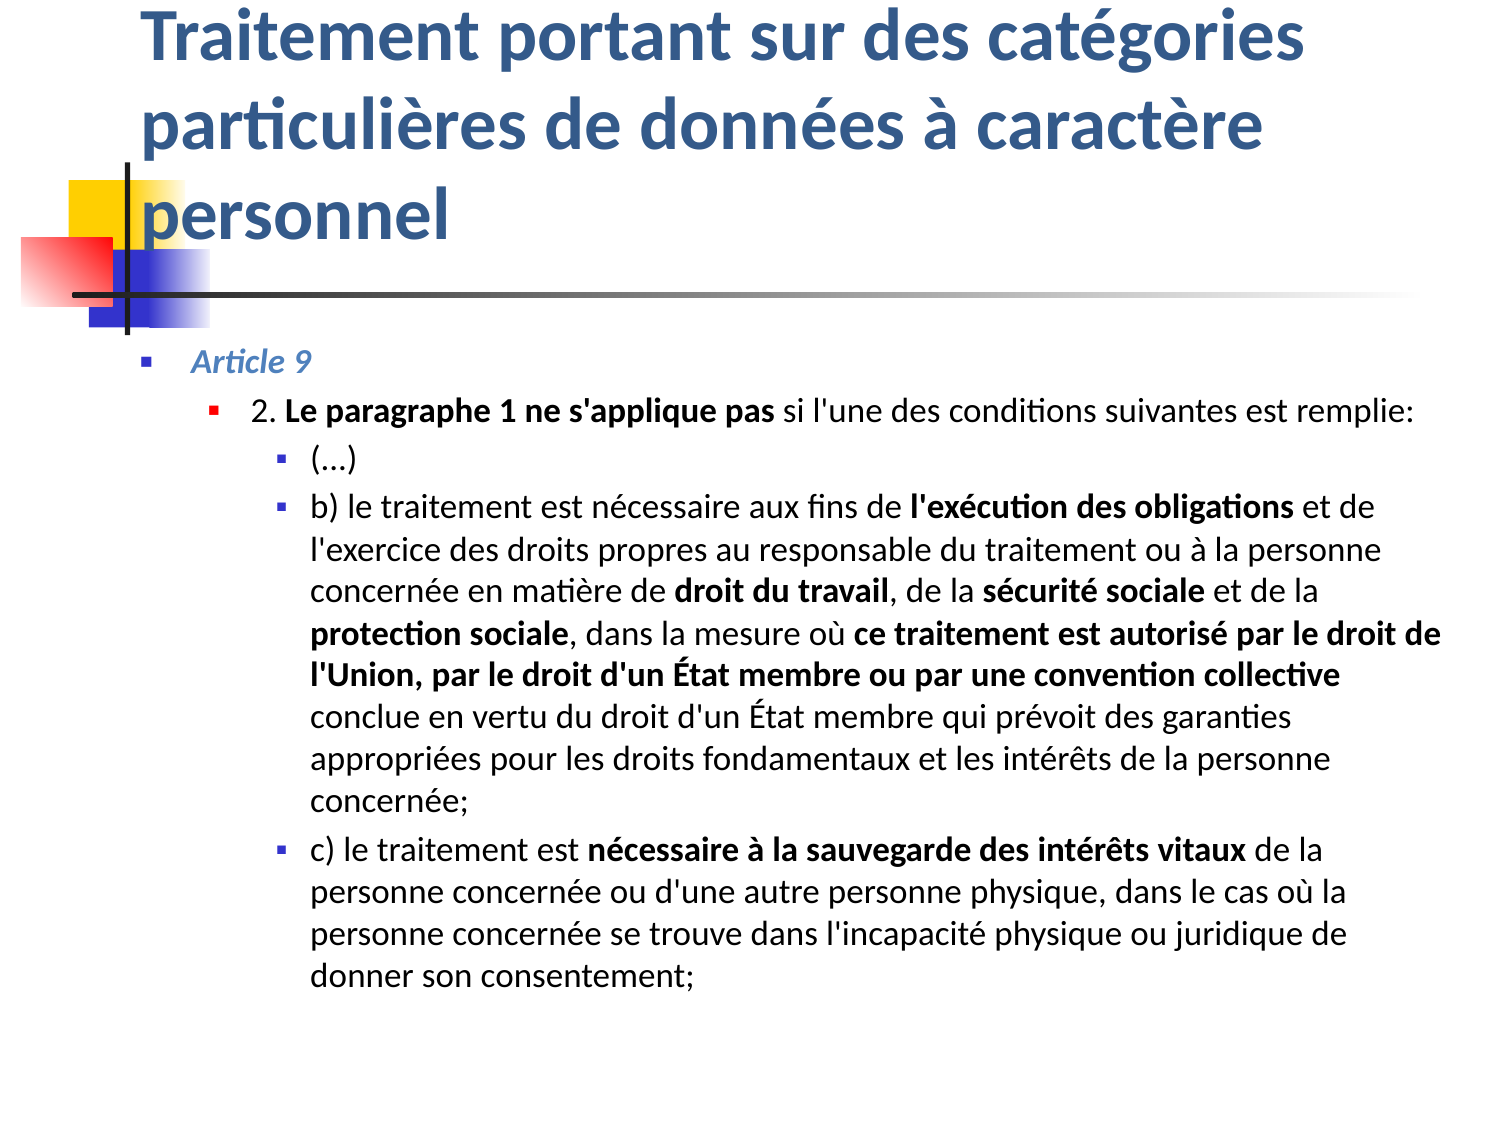

# Traitement portant sur des catégories particulières de données à caractère personnel
Article 9
2. Le paragraphe 1 ne s'applique pas si l'une des conditions suivantes est remplie:
(...)
b) le traitement est nécessaire aux fins de l'exécution des obligations et de l'exercice des droits propres au responsable du traitement ou à la personne concernée en matière de droit du travail, de la sécurité sociale et de la protection sociale, dans la mesure où ce traitement est autorisé par le droit de l'Union, par le droit d'un État membre ou par une convention collective conclue en vertu du droit d'un État membre qui prévoit des garanties appropriées pour les droits fondamentaux et les intérêts de la personne concernée;
c) le traitement est nécessaire à la sauvegarde des intérêts vitaux de la personne concernée ou d'une autre personne physique, dans le cas où la personne concernée se trouve dans l'incapacité physique ou juridique de donner son consentement;